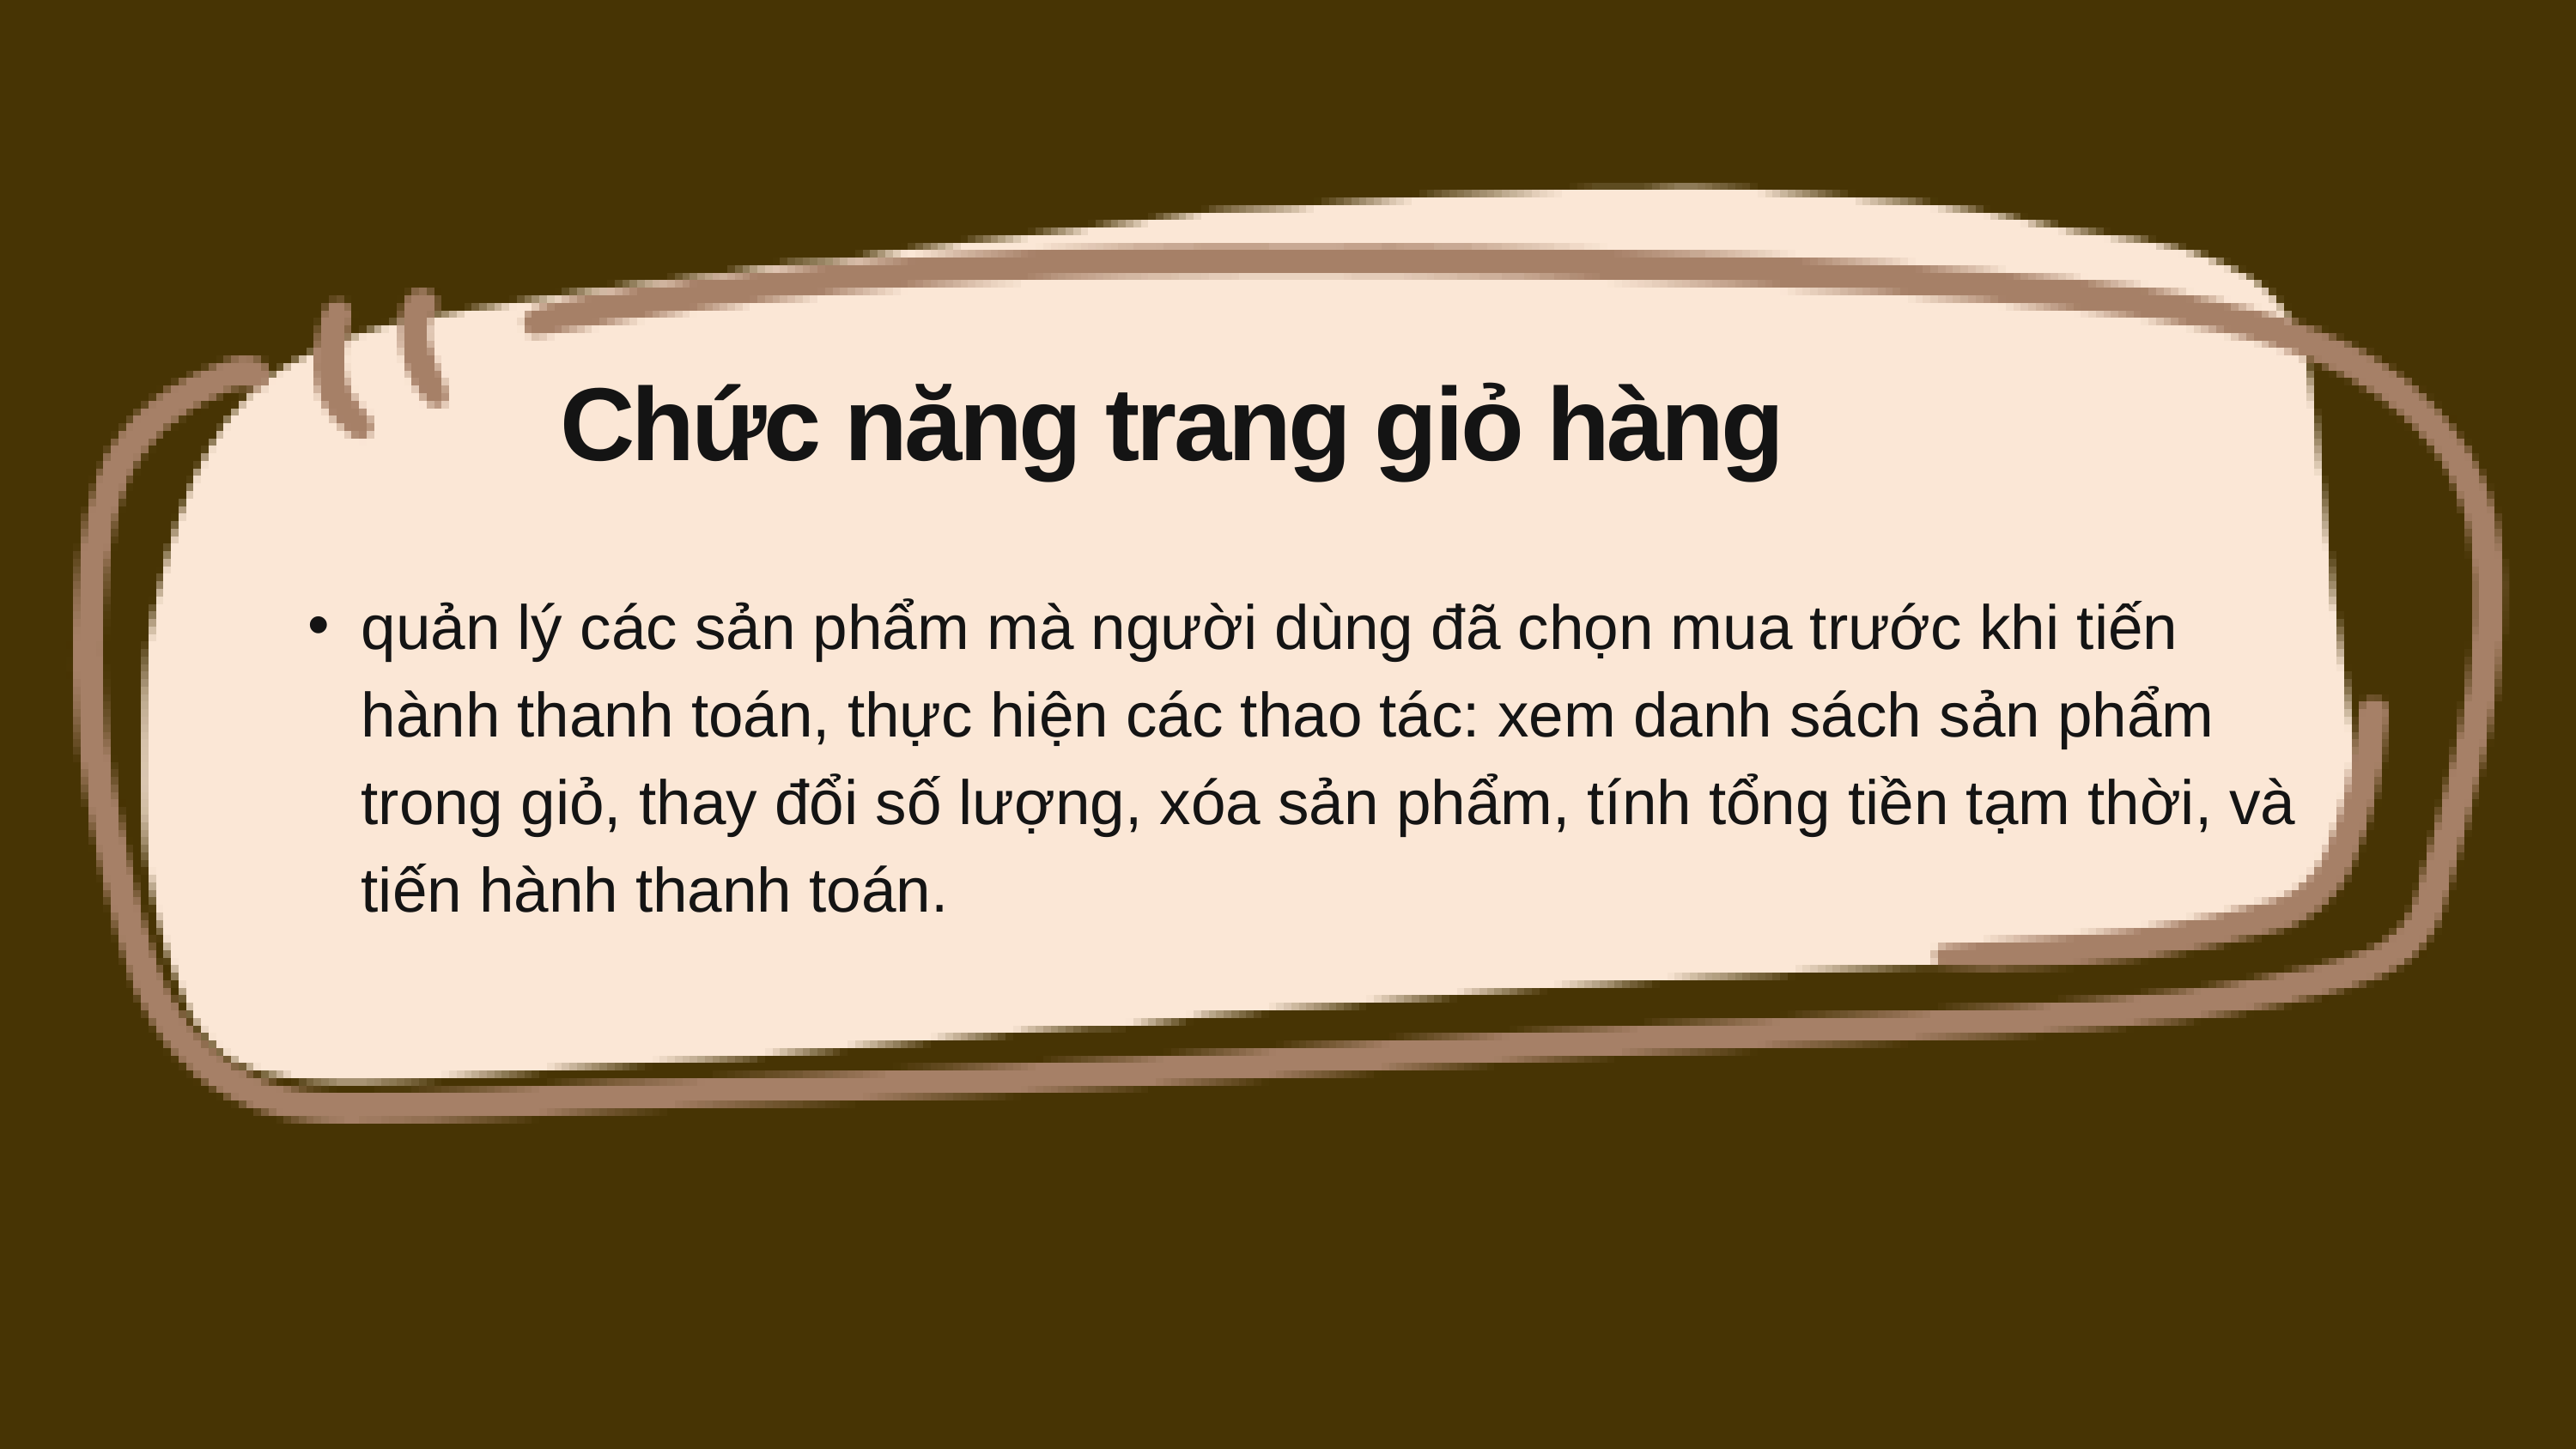

Chức năng trang giỏ hàng
quản lý các sản phẩm mà người dùng đã chọn mua trước khi tiến hành thanh toán, thực hiện các thao tác: xem danh sách sản phẩm trong giỏ, thay đổi số lượng, xóa sản phẩm, tính tổng tiền tạm thời, và tiến hành thanh toán.